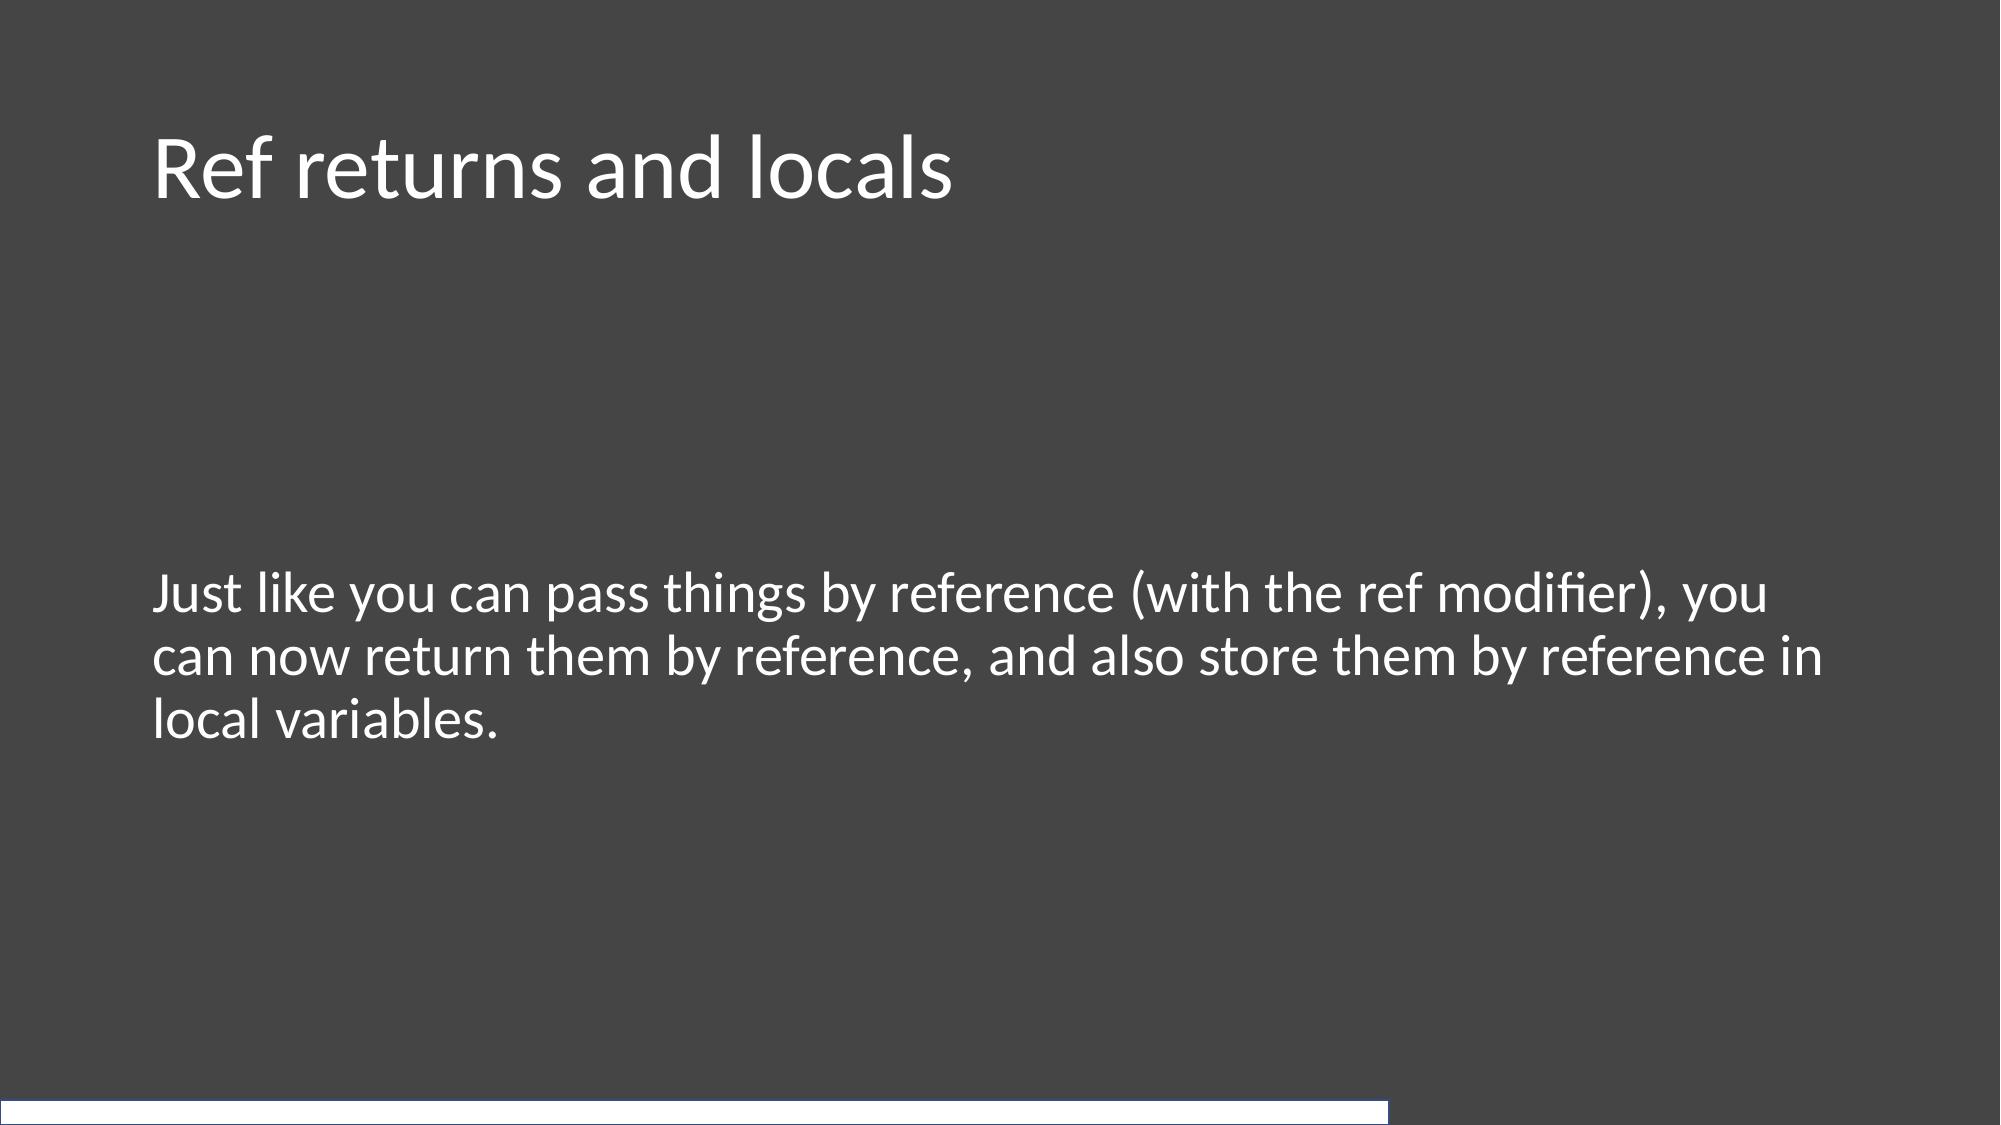

# Ref returns and locals
Just like you can pass things by reference (with the ref modifier), you can now return them by reference, and also store them by reference in local variables.